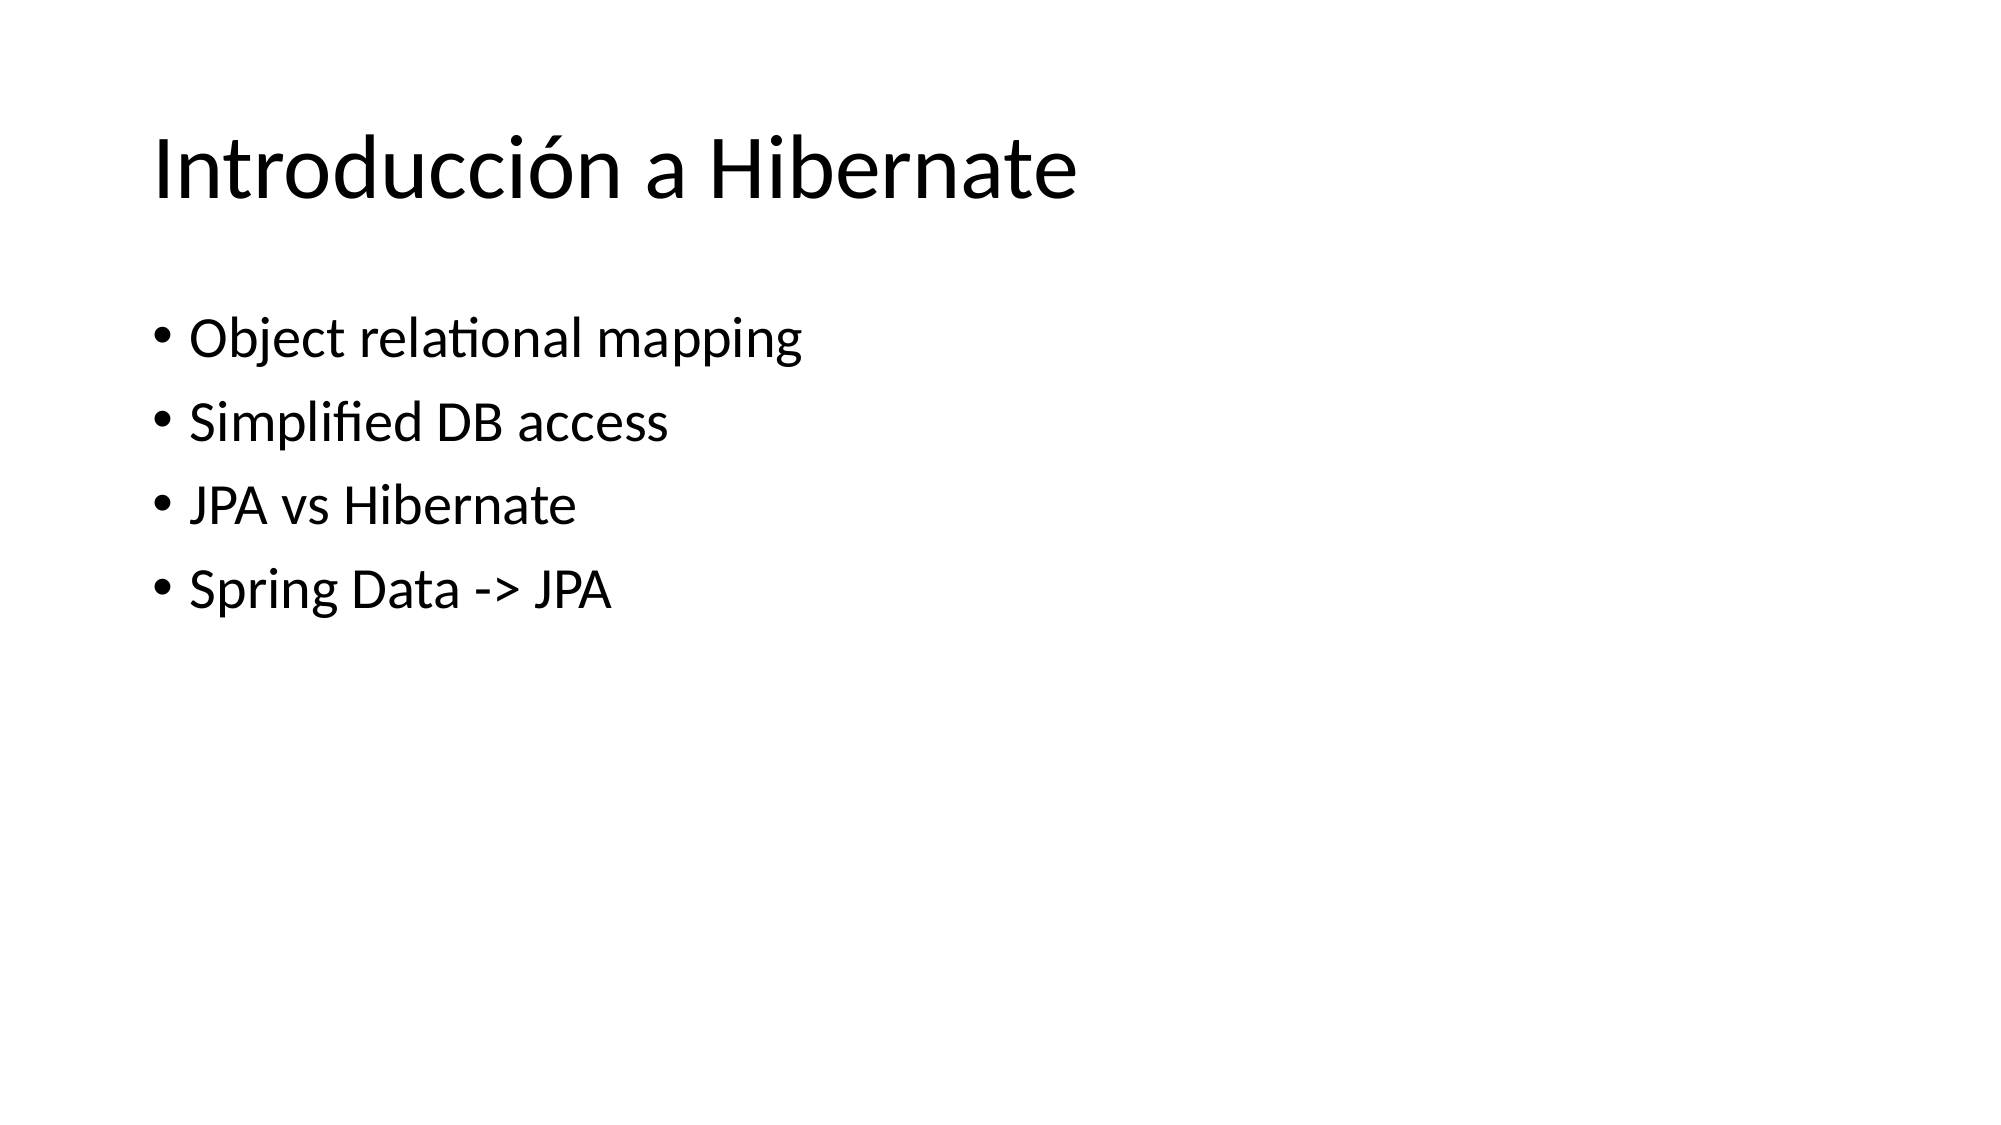

# Introducción a Hibernate
Object relational mapping
Simplified DB access
JPA vs Hibernate
Spring Data -> JPA